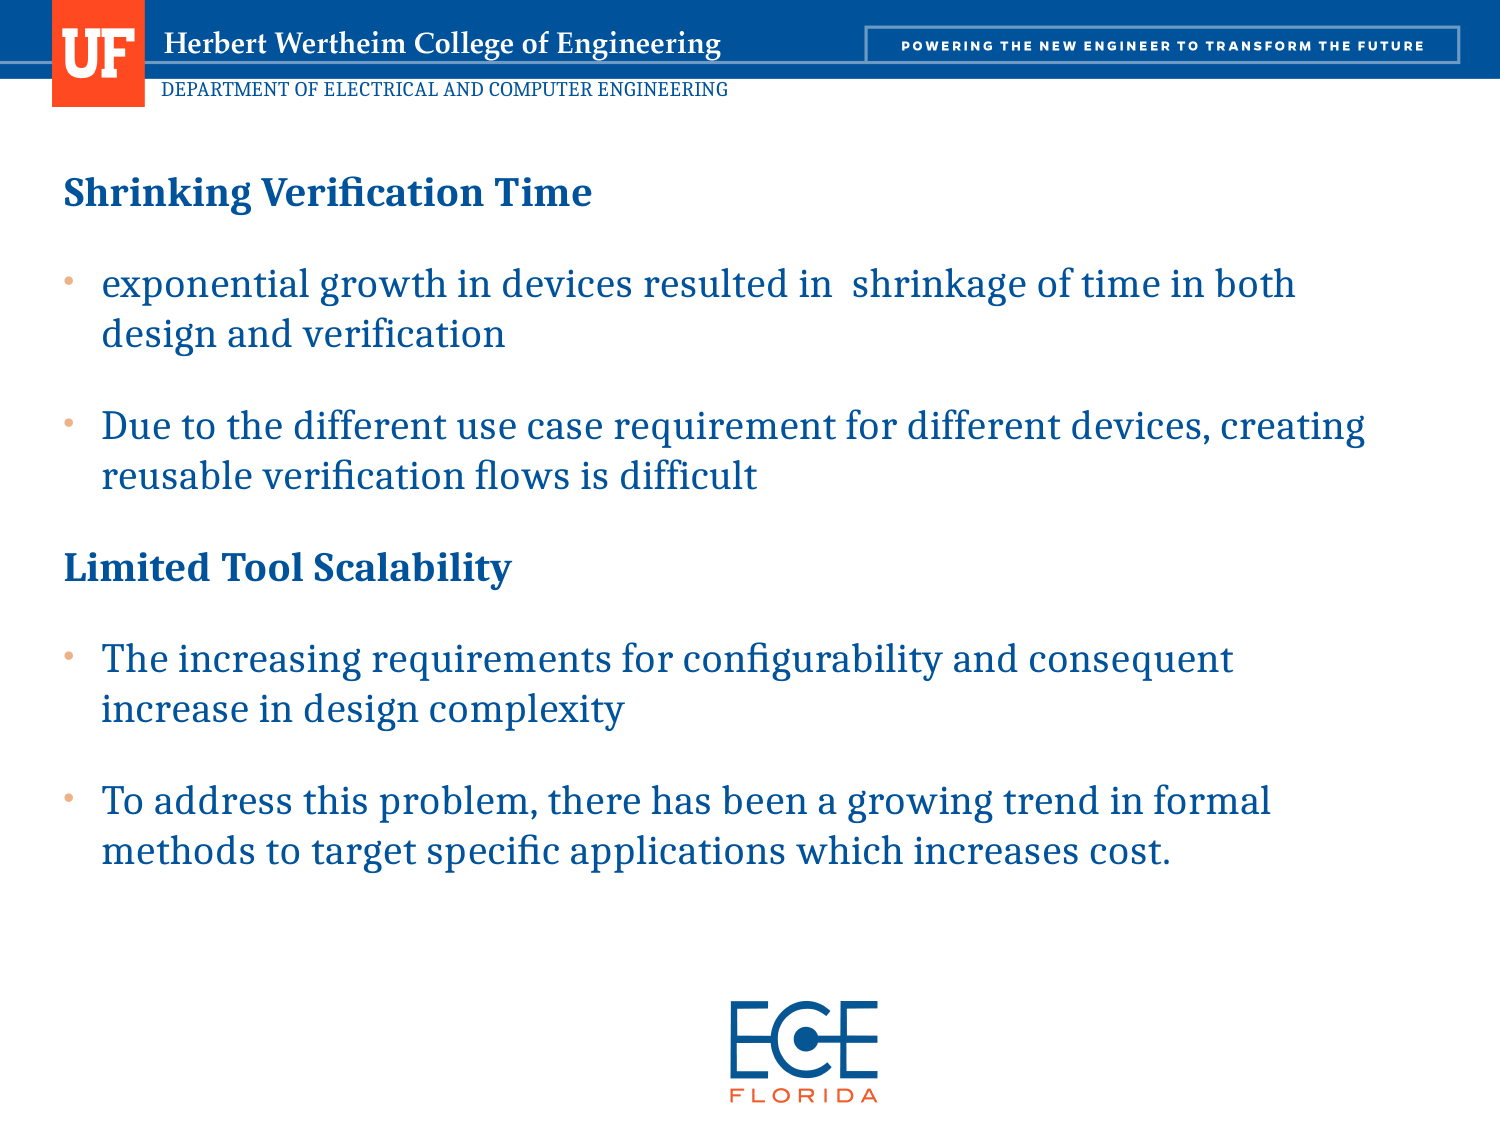

Shrinking Veriﬁcation Time
exponential growth in devices resulted in  shrinkage of time in both design and verification
Due to the different use case requirement for different devices, creating reusable veriﬁcation ﬂows is difficult
Limited Tool Scalability
The increasing requirements for conﬁgurability and consequent increase in design complexity
To address this problem, there has been a growing trend in formal methods to target speciﬁc applications which increases cost.